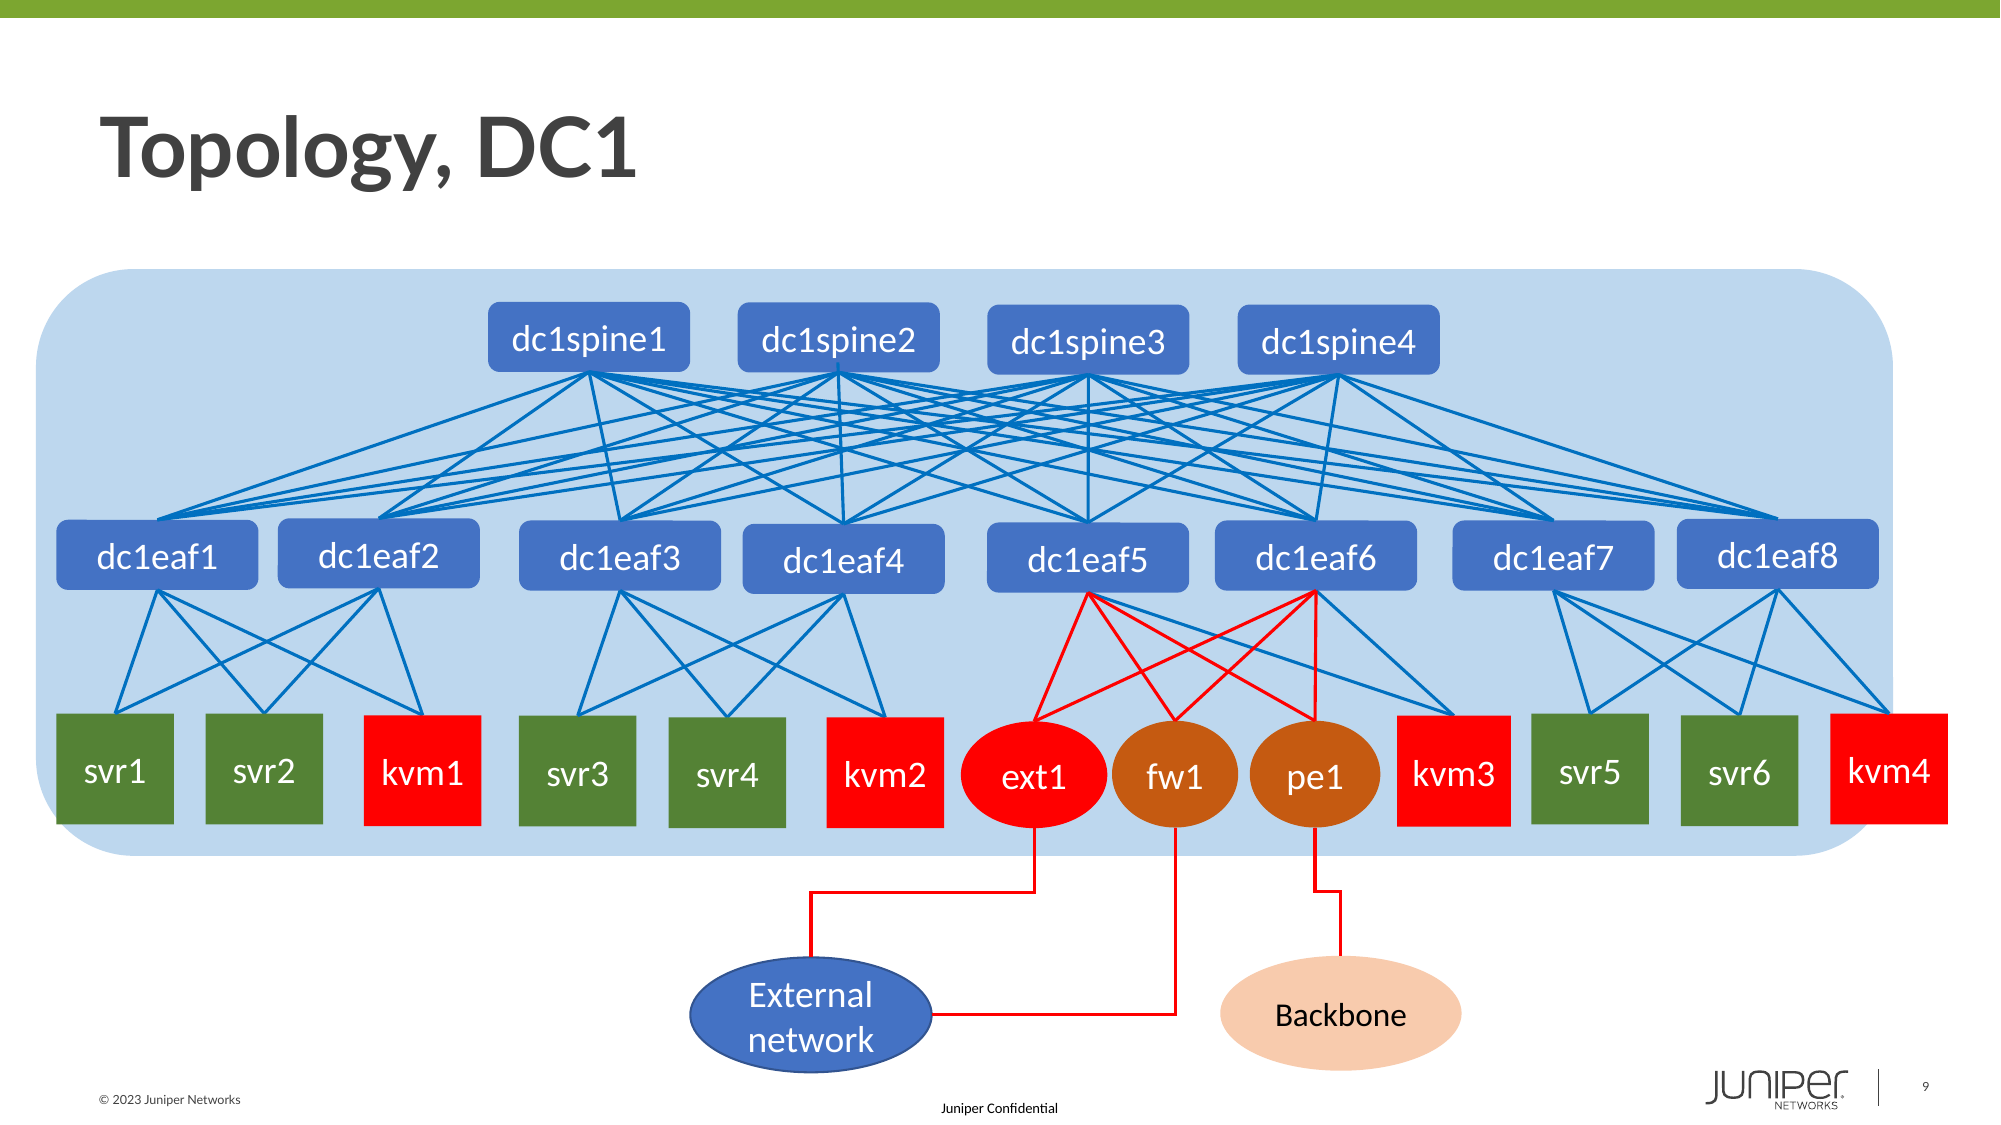

# Topology, DC1

dc1spine1
dc1spine2
dc1spine3
dc1spine4
dc1eaf2
dc1eaf8
dc1eaf1
dc1eaf3
dc1eaf6
dc1eaf7
dc1eaf5
dc1eaf4
svr2
kvm4
svr1
svr5
kvm1
svr6
svr3
kvm3
svr4
kvm2
pe1
fw1
ext1
Backbone
External network